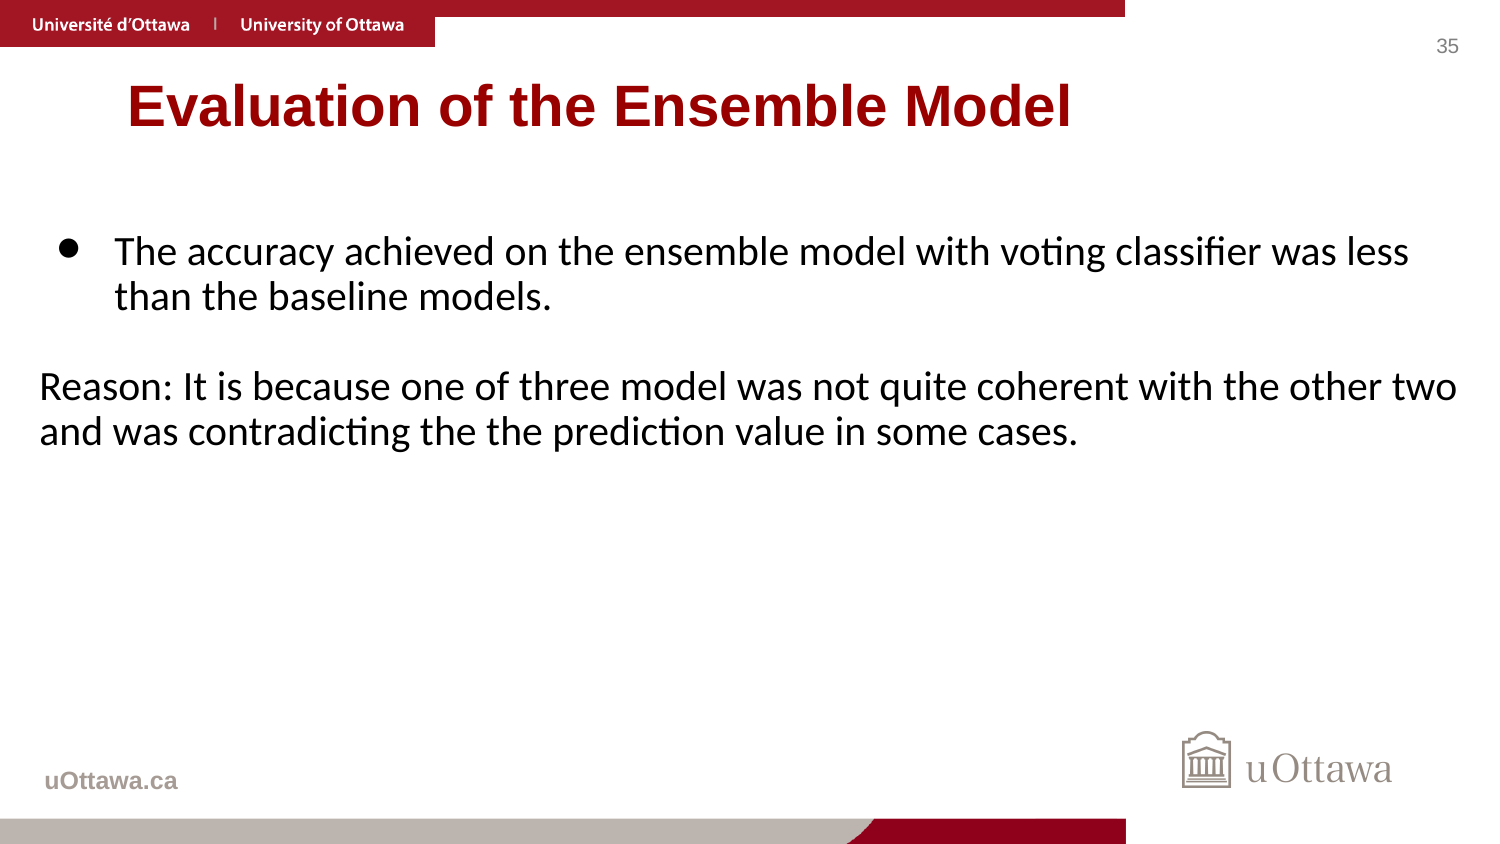

# Evaluation of the Ensemble Model
The accuracy achieved on the ensemble model with voting classifier was less than the baseline models.

Reason: It is because one of three model was not quite coherent with the other two and was contradicting the the prediction value in some cases.